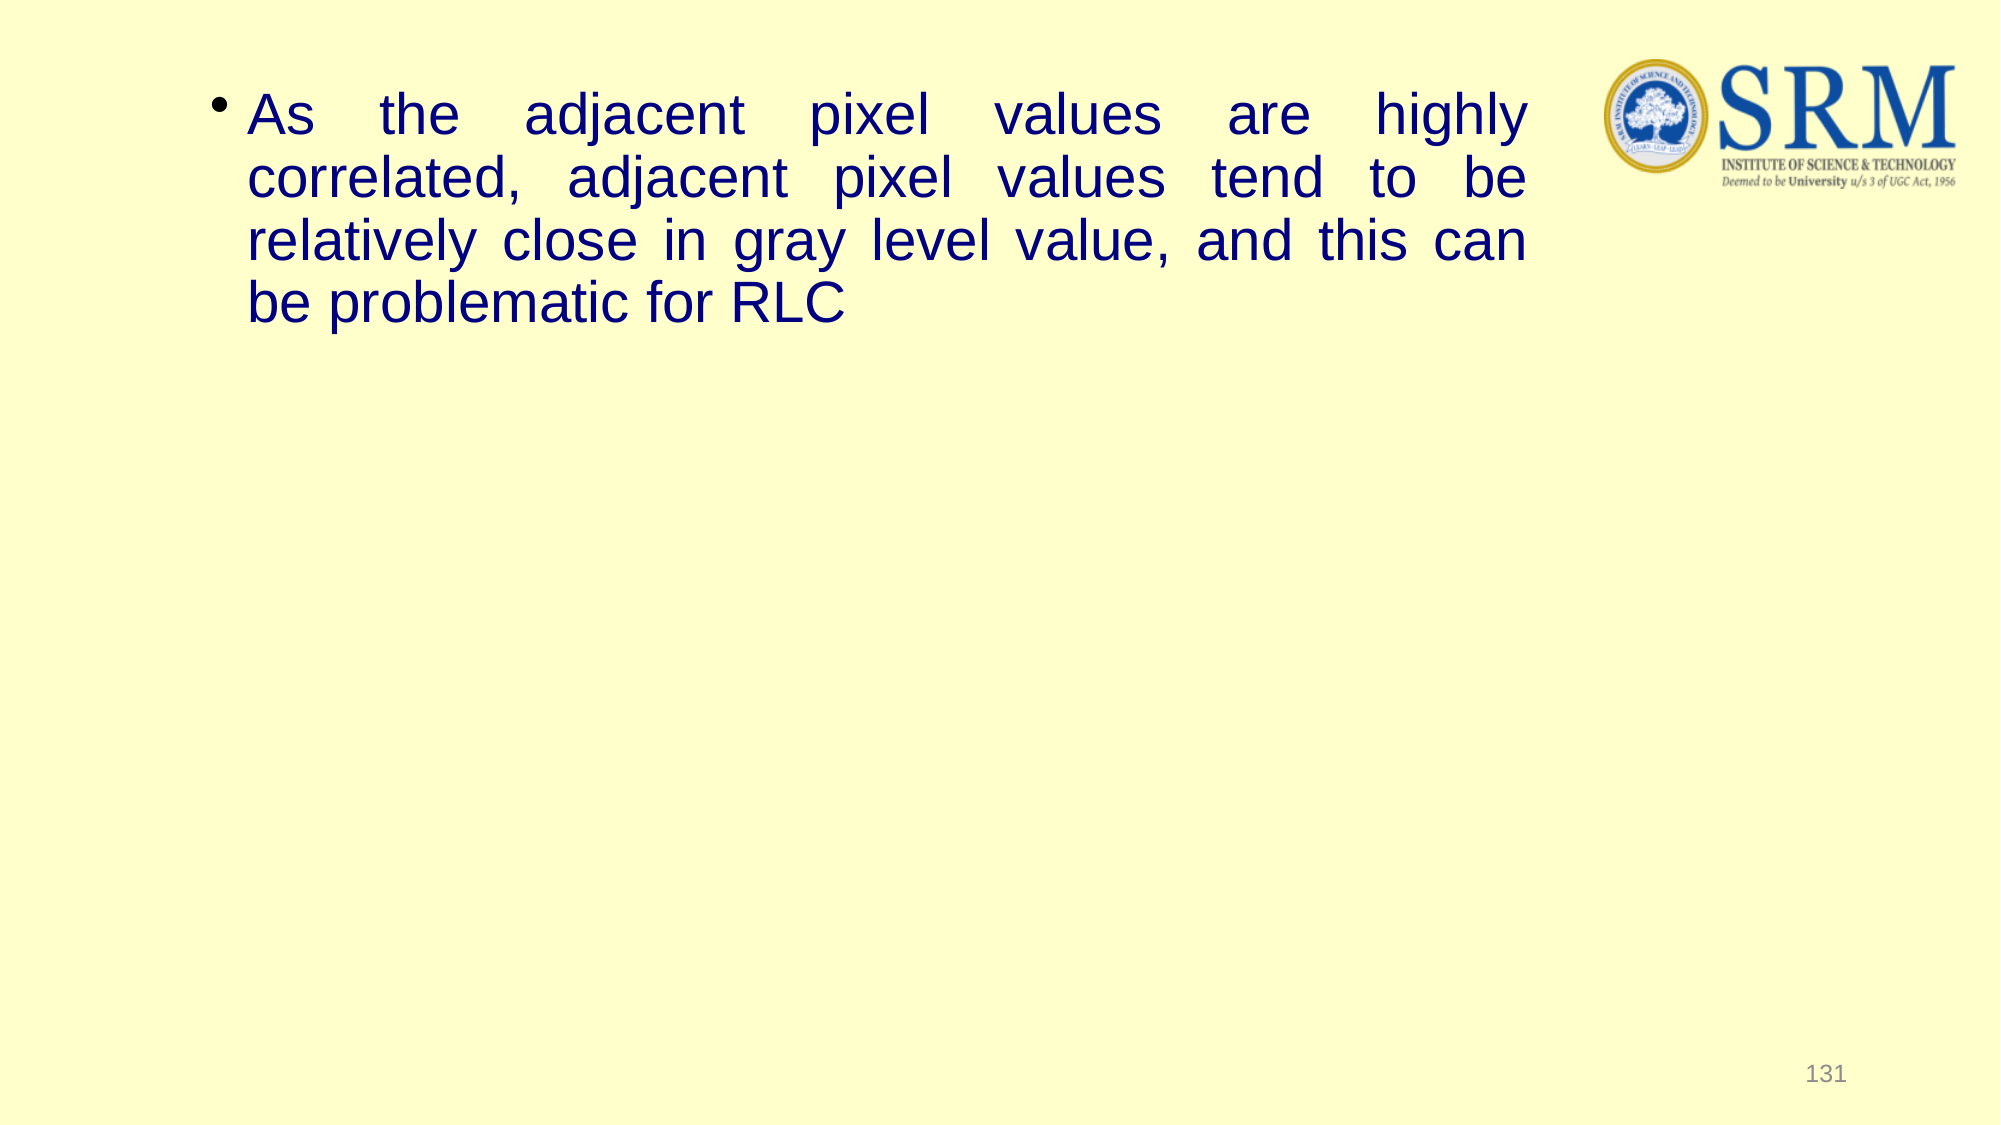

As the adjacent pixel values are highly correlated, adjacent pixel values tend to be relatively close in gray level value, and this can be problematic for RLC
131